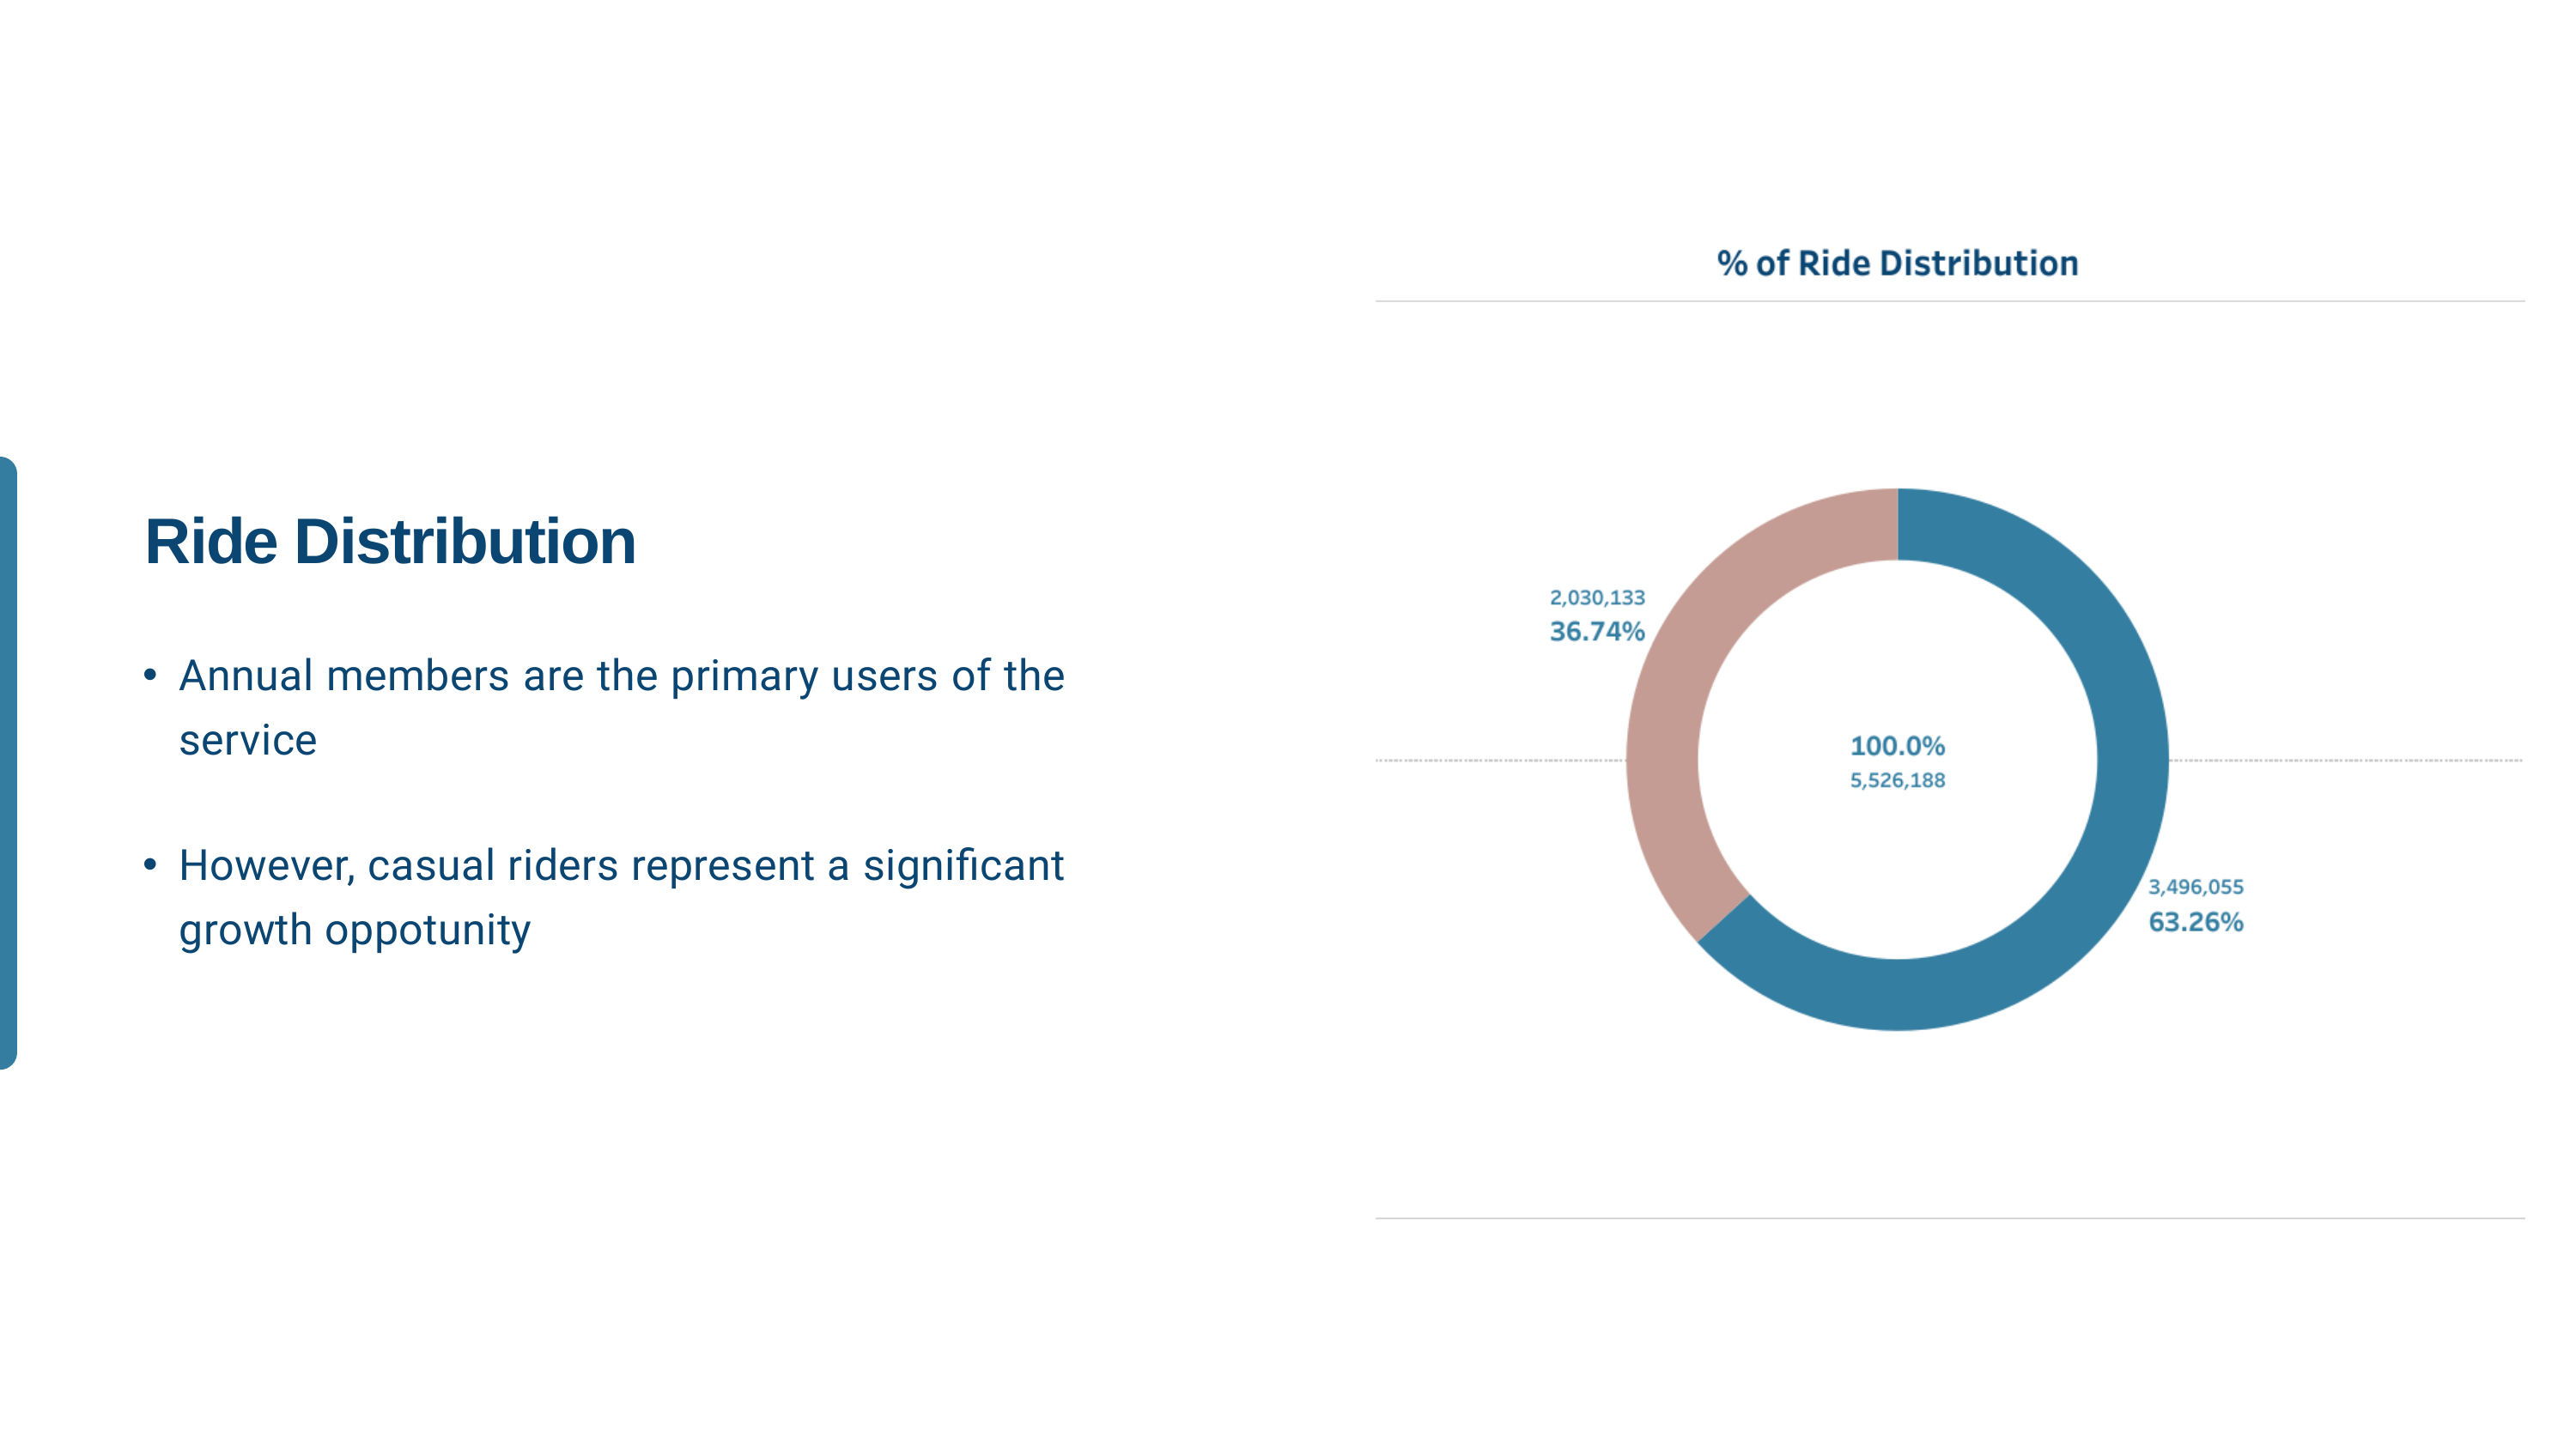

Ride Distribution
Annual members are the primary users of the service

However, casual riders represent a significant growth oppotunity